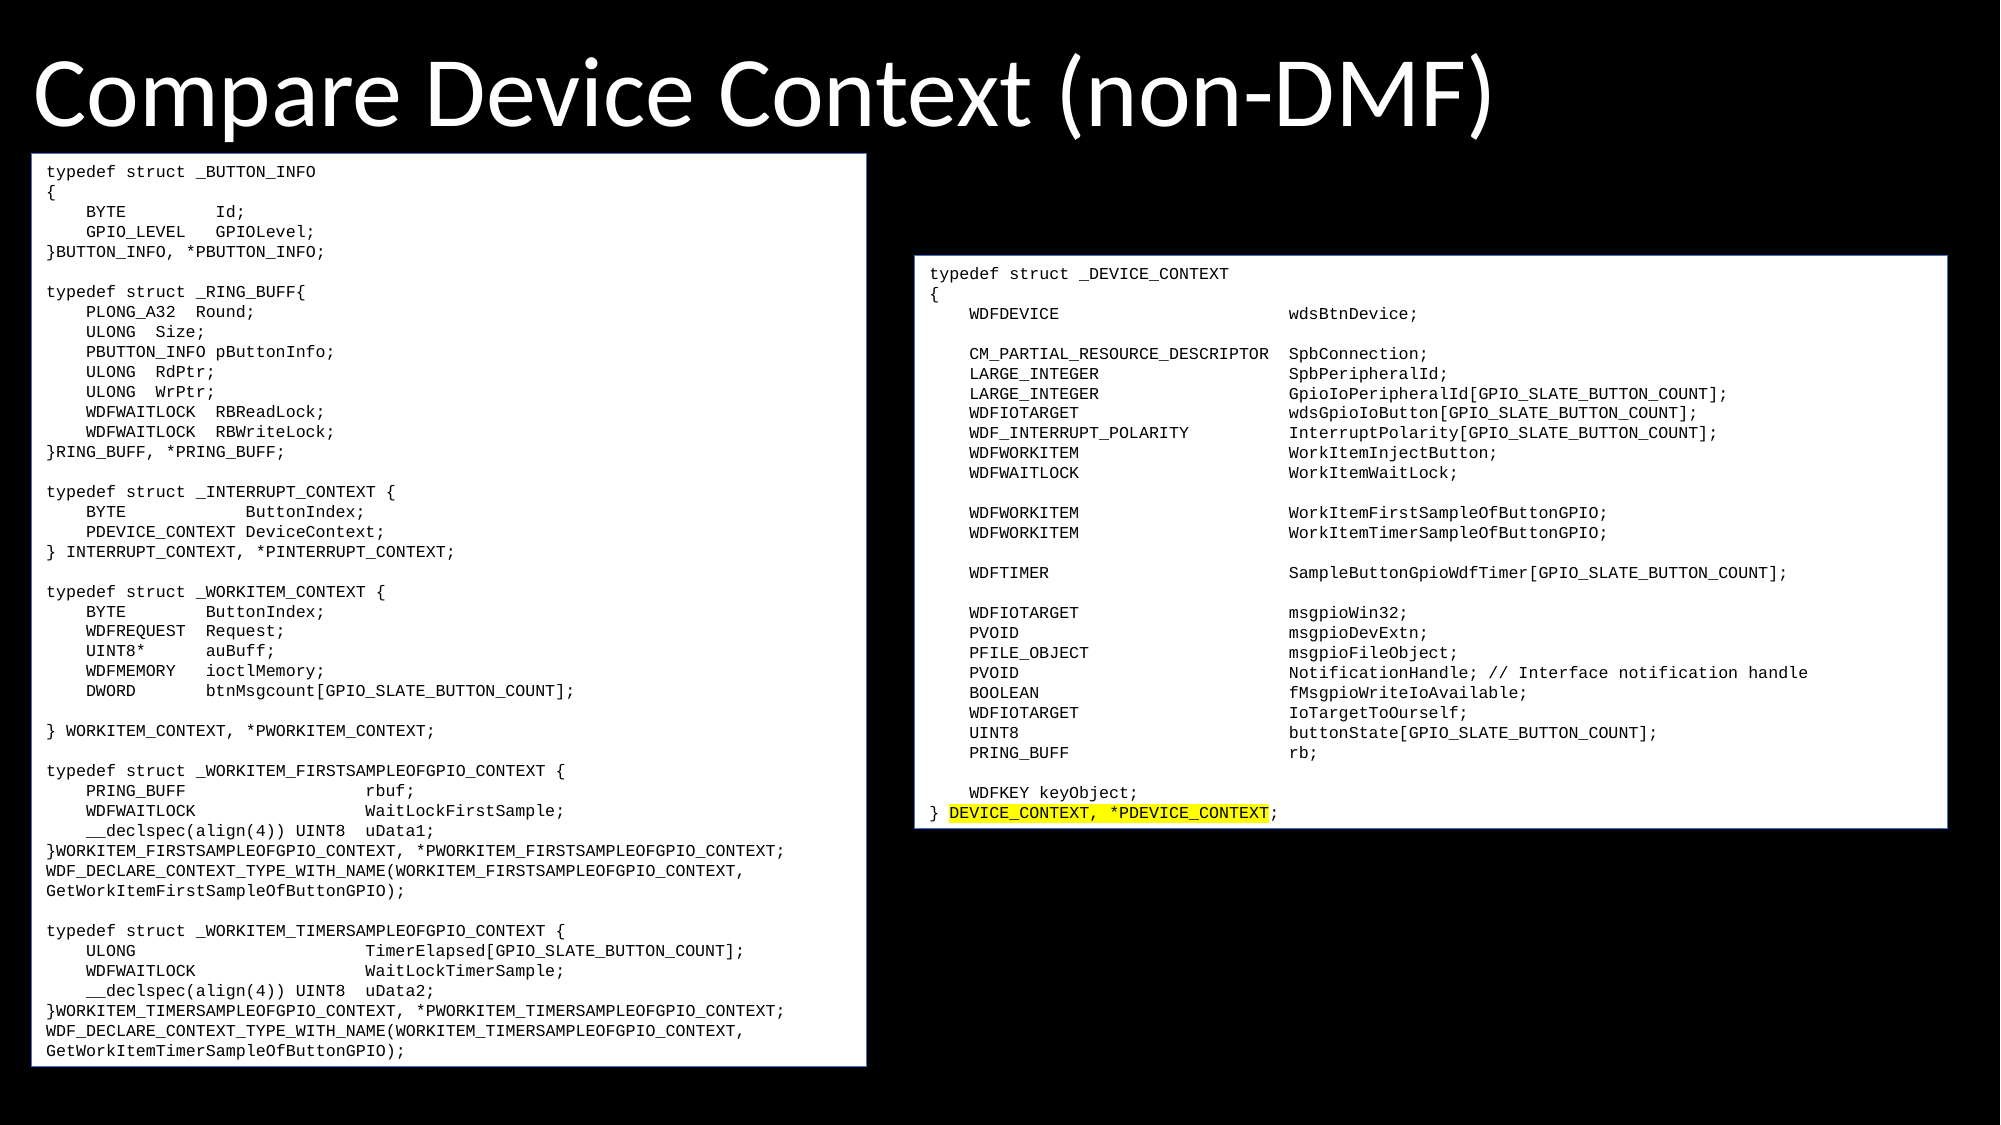

# Compare Device Context (non-DMF)
typedef struct _BUTTON_INFO
{
    BYTE         Id;
    GPIO_LEVEL   GPIOLevel;
}BUTTON_INFO, *PBUTTON_INFO;

typedef struct _RING_BUFF{
    PLONG_A32  Round;
    ULONG  Size;
    PBUTTON_INFO pButtonInfo;
    ULONG  RdPtr;
    ULONG  WrPtr;
    WDFWAITLOCK  RBReadLock;
    WDFWAITLOCK  RBWriteLock;
}RING_BUFF, *PRING_BUFF;

typedef struct _INTERRUPT_CONTEXT {
    BYTE            ButtonIndex;
    PDEVICE_CONTEXT DeviceContext;
} INTERRUPT_CONTEXT, *PINTERRUPT_CONTEXT;

typedef struct _WORKITEM_CONTEXT {
    BYTE        ButtonIndex;
    WDFREQUEST  Request;
    UINT8*      auBuff;
    WDFMEMORY   ioctlMemory;
    DWORD       btnMsgcount[GPIO_SLATE_BUTTON_COUNT];

} WORKITEM_CONTEXT, *PWORKITEM_CONTEXT;

typedef struct _WORKITEM_FIRSTSAMPLEOFGPIO_CONTEXT {
    PRING_BUFF                  rbuf;
    WDFWAITLOCK                 WaitLockFirstSample;
    __declspec(align(4)) UINT8  uData1;
}WORKITEM_FIRSTSAMPLEOFGPIO_CONTEXT, *PWORKITEM_FIRSTSAMPLEOFGPIO_CONTEXT;
WDF_DECLARE_CONTEXT_TYPE_WITH_NAME(WORKITEM_FIRSTSAMPLEOFGPIO_CONTEXT, GetWorkItemFirstSampleOfButtonGPIO);

typedef struct _WORKITEM_TIMERSAMPLEOFGPIO_CONTEXT {
    ULONG                       TimerElapsed[GPIO_SLATE_BUTTON_COUNT];
    WDFWAITLOCK                 WaitLockTimerSample;
    __declspec(align(4)) UINT8  uData2;
}WORKITEM_TIMERSAMPLEOFGPIO_CONTEXT, *PWORKITEM_TIMERSAMPLEOFGPIO_CONTEXT;
WDF_DECLARE_CONTEXT_TYPE_WITH_NAME(WORKITEM_TIMERSAMPLEOFGPIO_CONTEXT, GetWorkItemTimerSampleOfButtonGPIO);
typedef struct _DEVICE_CONTEXT
{
    WDFDEVICE                       wdsBtnDevice;

    CM_PARTIAL_RESOURCE_DESCRIPTOR  SpbConnection;
    LARGE_INTEGER                   SpbPeripheralId;
    LARGE_INTEGER                   GpioIoPeripheralId[GPIO_SLATE_BUTTON_COUNT];
    WDFIOTARGET                     wdsGpioIoButton[GPIO_SLATE_BUTTON_COUNT];
    WDF_INTERRUPT_POLARITY          InterruptPolarity[GPIO_SLATE_BUTTON_COUNT];
    WDFWORKITEM                     WorkItemInjectButton;
    WDFWAITLOCK                     WorkItemWaitLock;

    WDFWORKITEM                     WorkItemFirstSampleOfButtonGPIO;
    WDFWORKITEM                     WorkItemTimerSampleOfButtonGPIO;

    WDFTIMER                        SampleButtonGpioWdfTimer[GPIO_SLATE_BUTTON_COUNT];

    WDFIOTARGET                     msgpioWin32;
    PVOID                           msgpioDevExtn;
    PFILE_OBJECT                    msgpioFileObject;
    PVOID                           NotificationHandle; // Interface notification handle
    BOOLEAN                         fMsgpioWriteIoAvailable;
    WDFIOTARGET                     IoTargetToOurself;
    UINT8                           buttonState[GPIO_SLATE_BUTTON_COUNT];
    PRING_BUFF                      rb;

    WDFKEY keyObject;
} DEVICE_CONTEXT, *PDEVICE_CONTEXT;